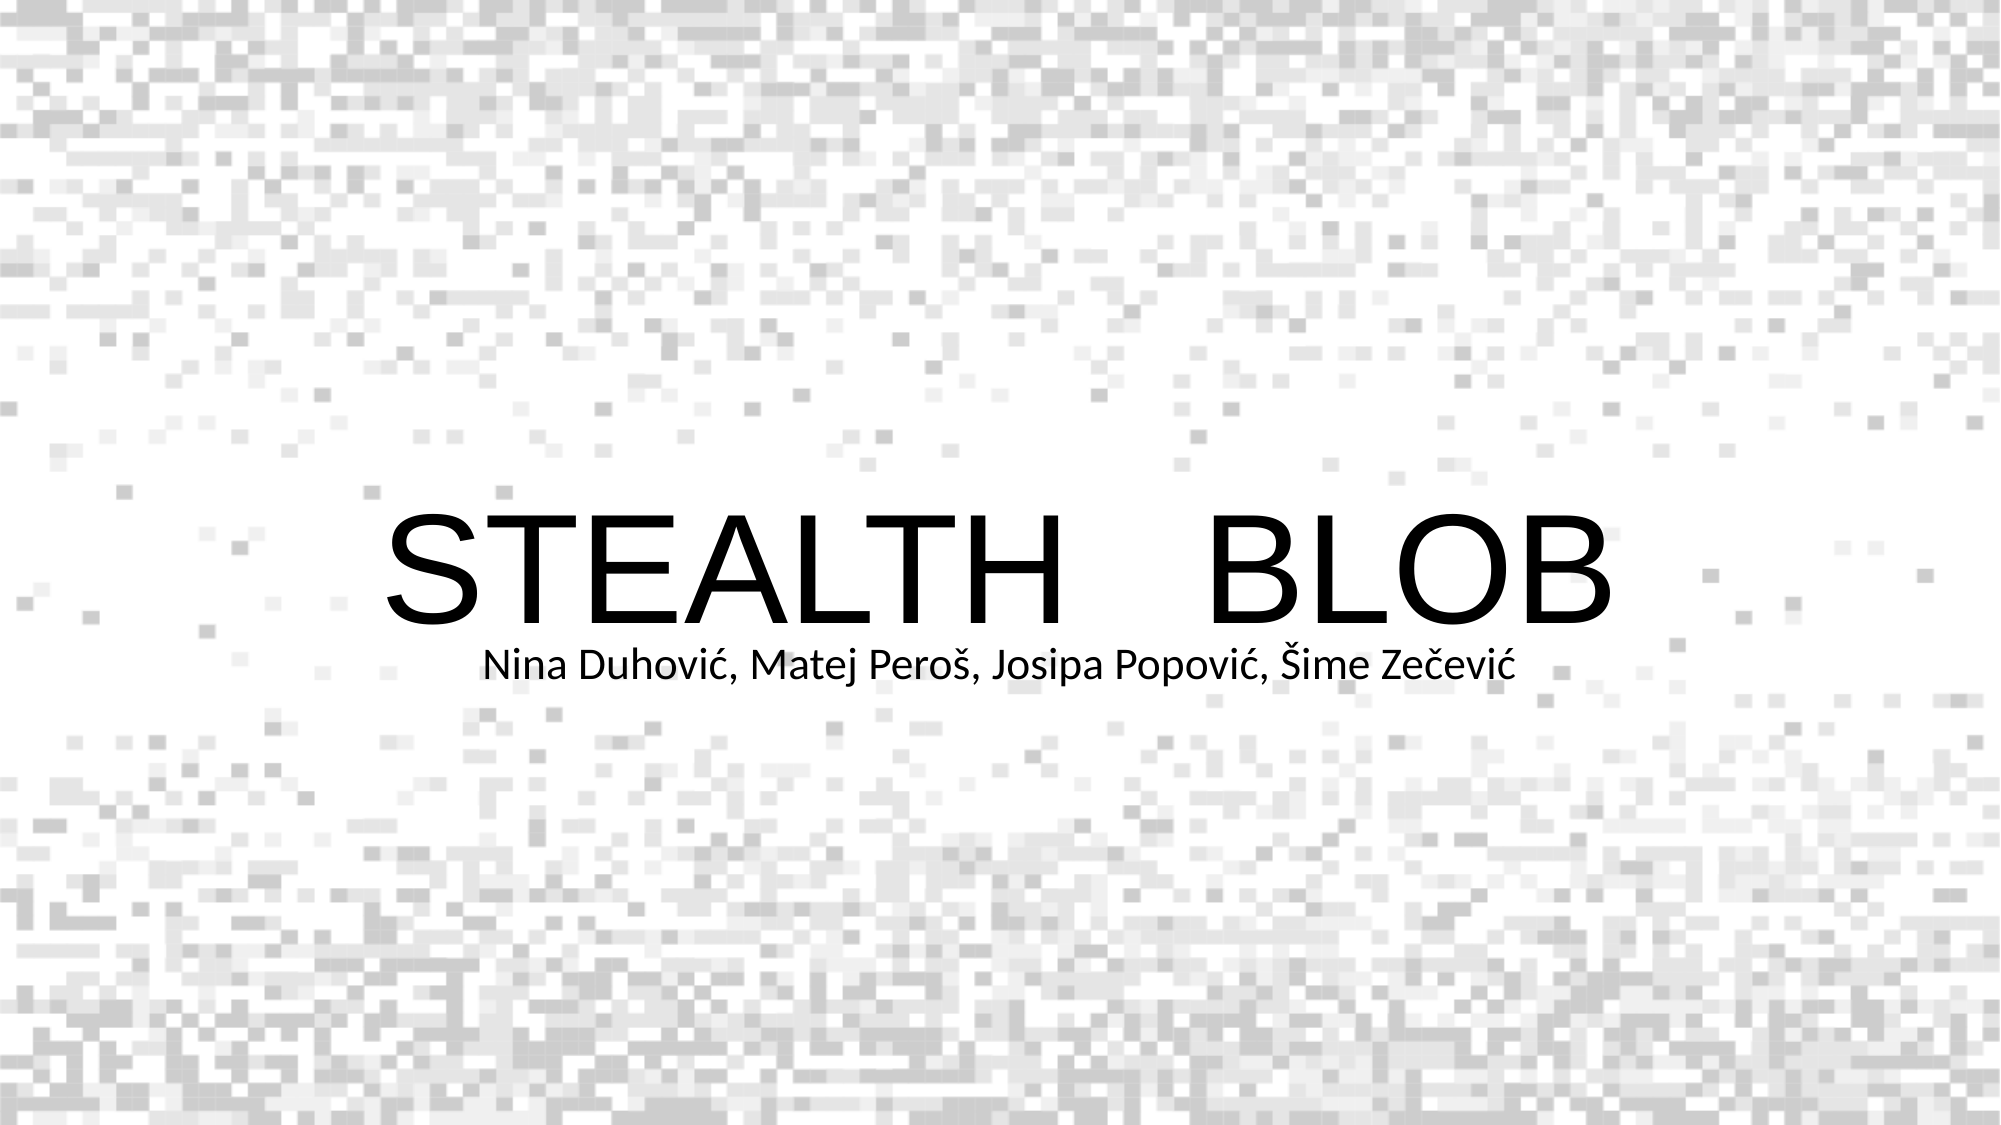

STEALTH   BLOB
Nina Duhović, Matej Peroš, Josipa Popović, Šime Zečević